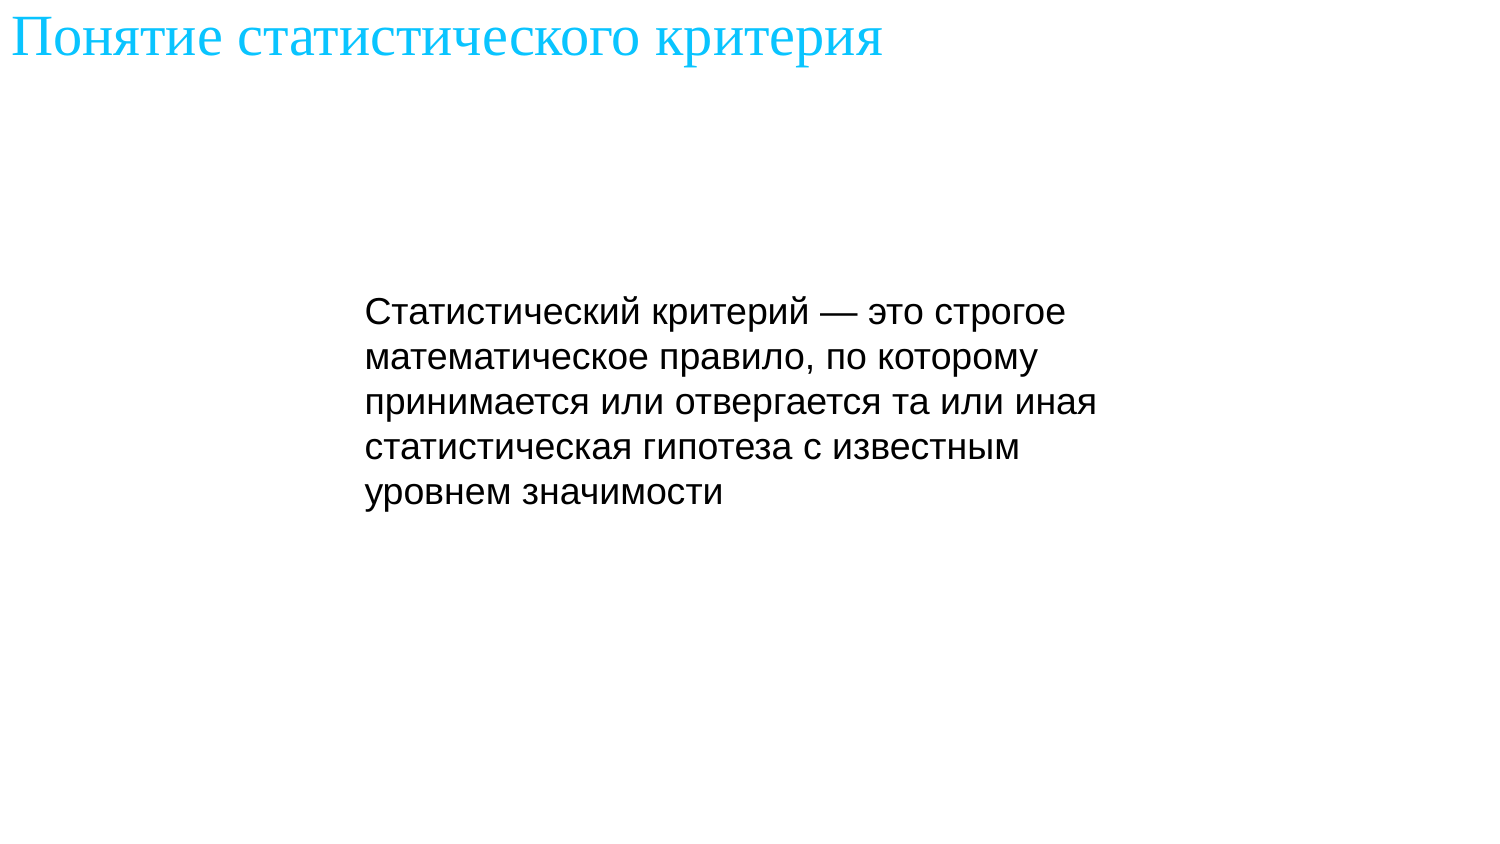

# Понятие статистического критерия
Статистический критерий — это строгое математическое правило, по которому принимается или отвергается та или иная статистическая гипотеза с известным уровнем значимости